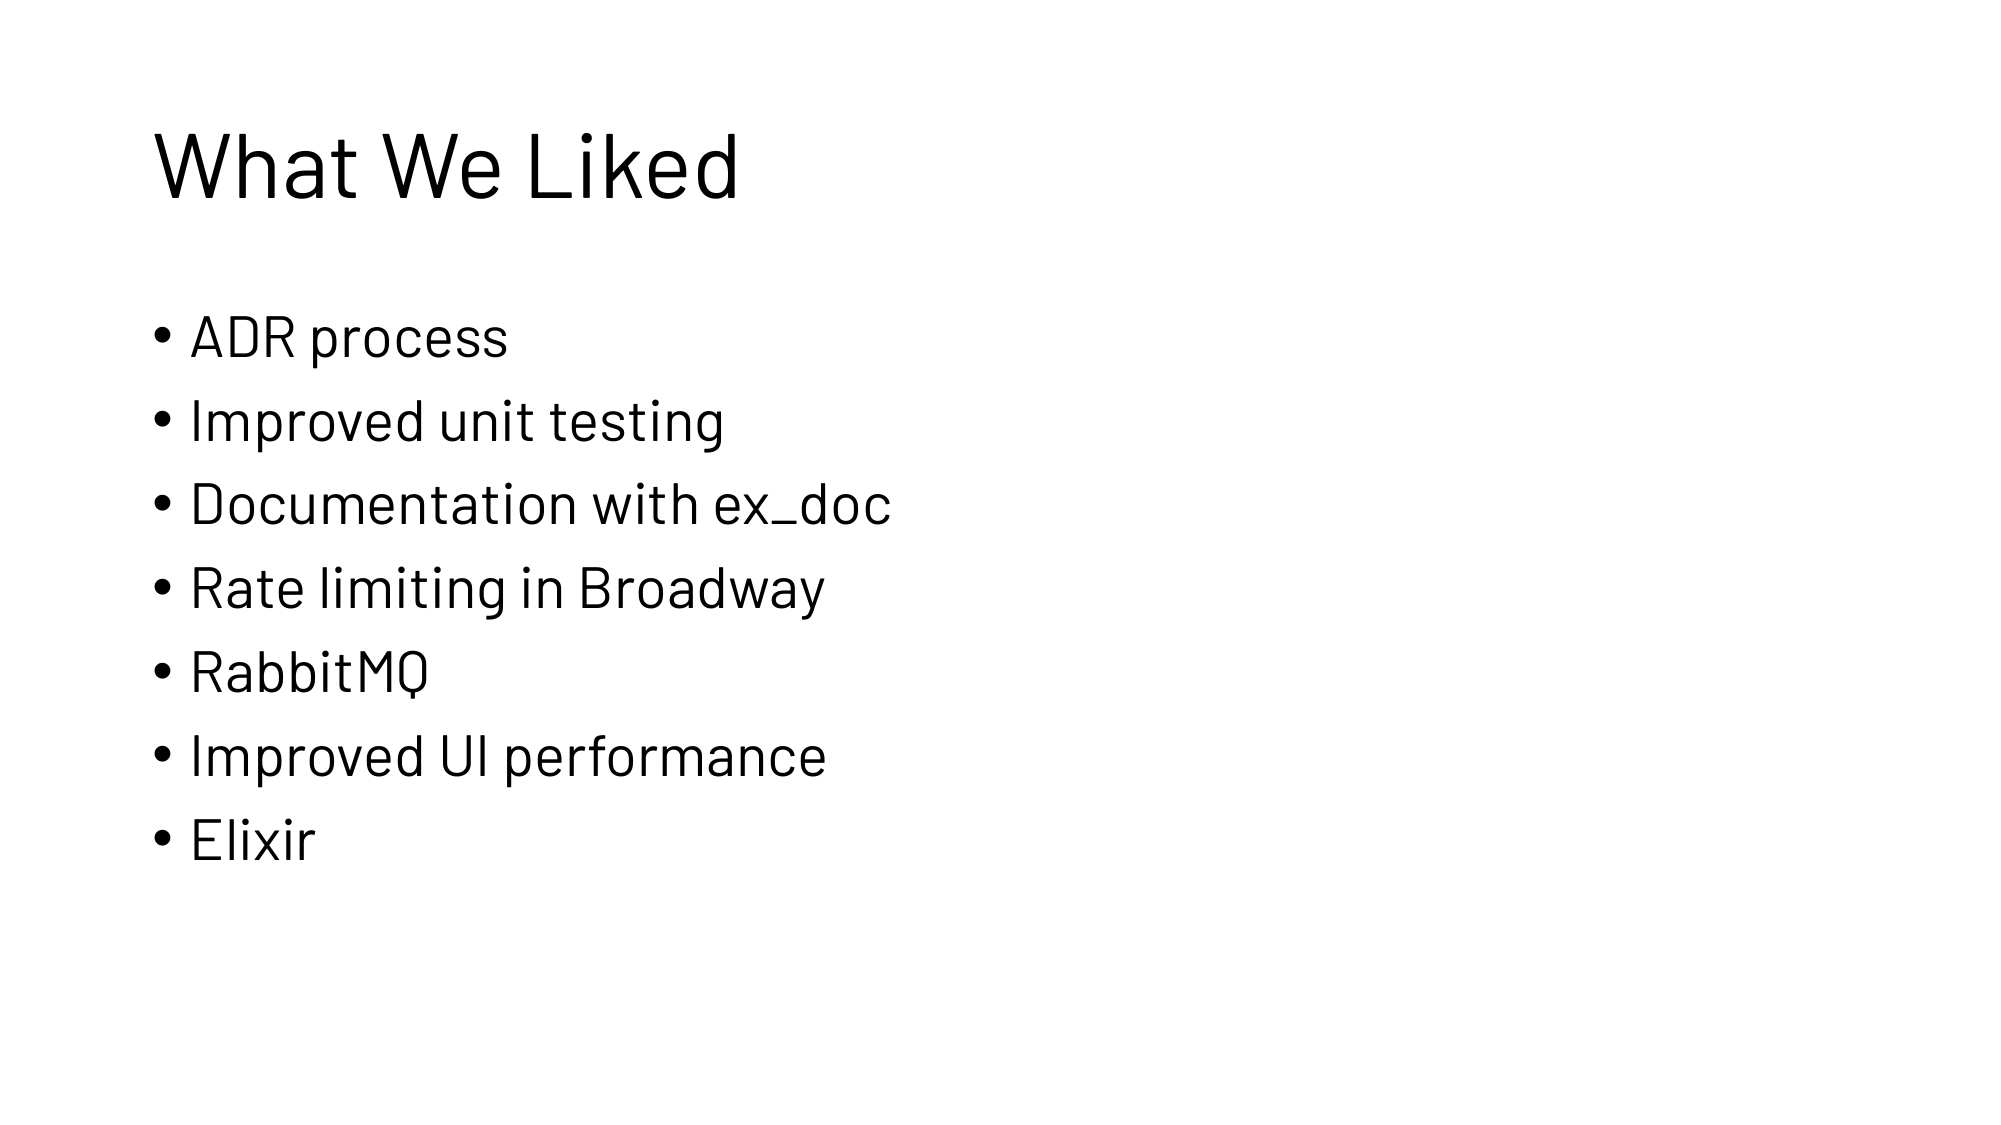

# What We Liked
ADR process
Improved unit testing
Documentation with ex_doc
Rate limiting in Broadway
RabbitMQ
Improved UI performance
Elixir